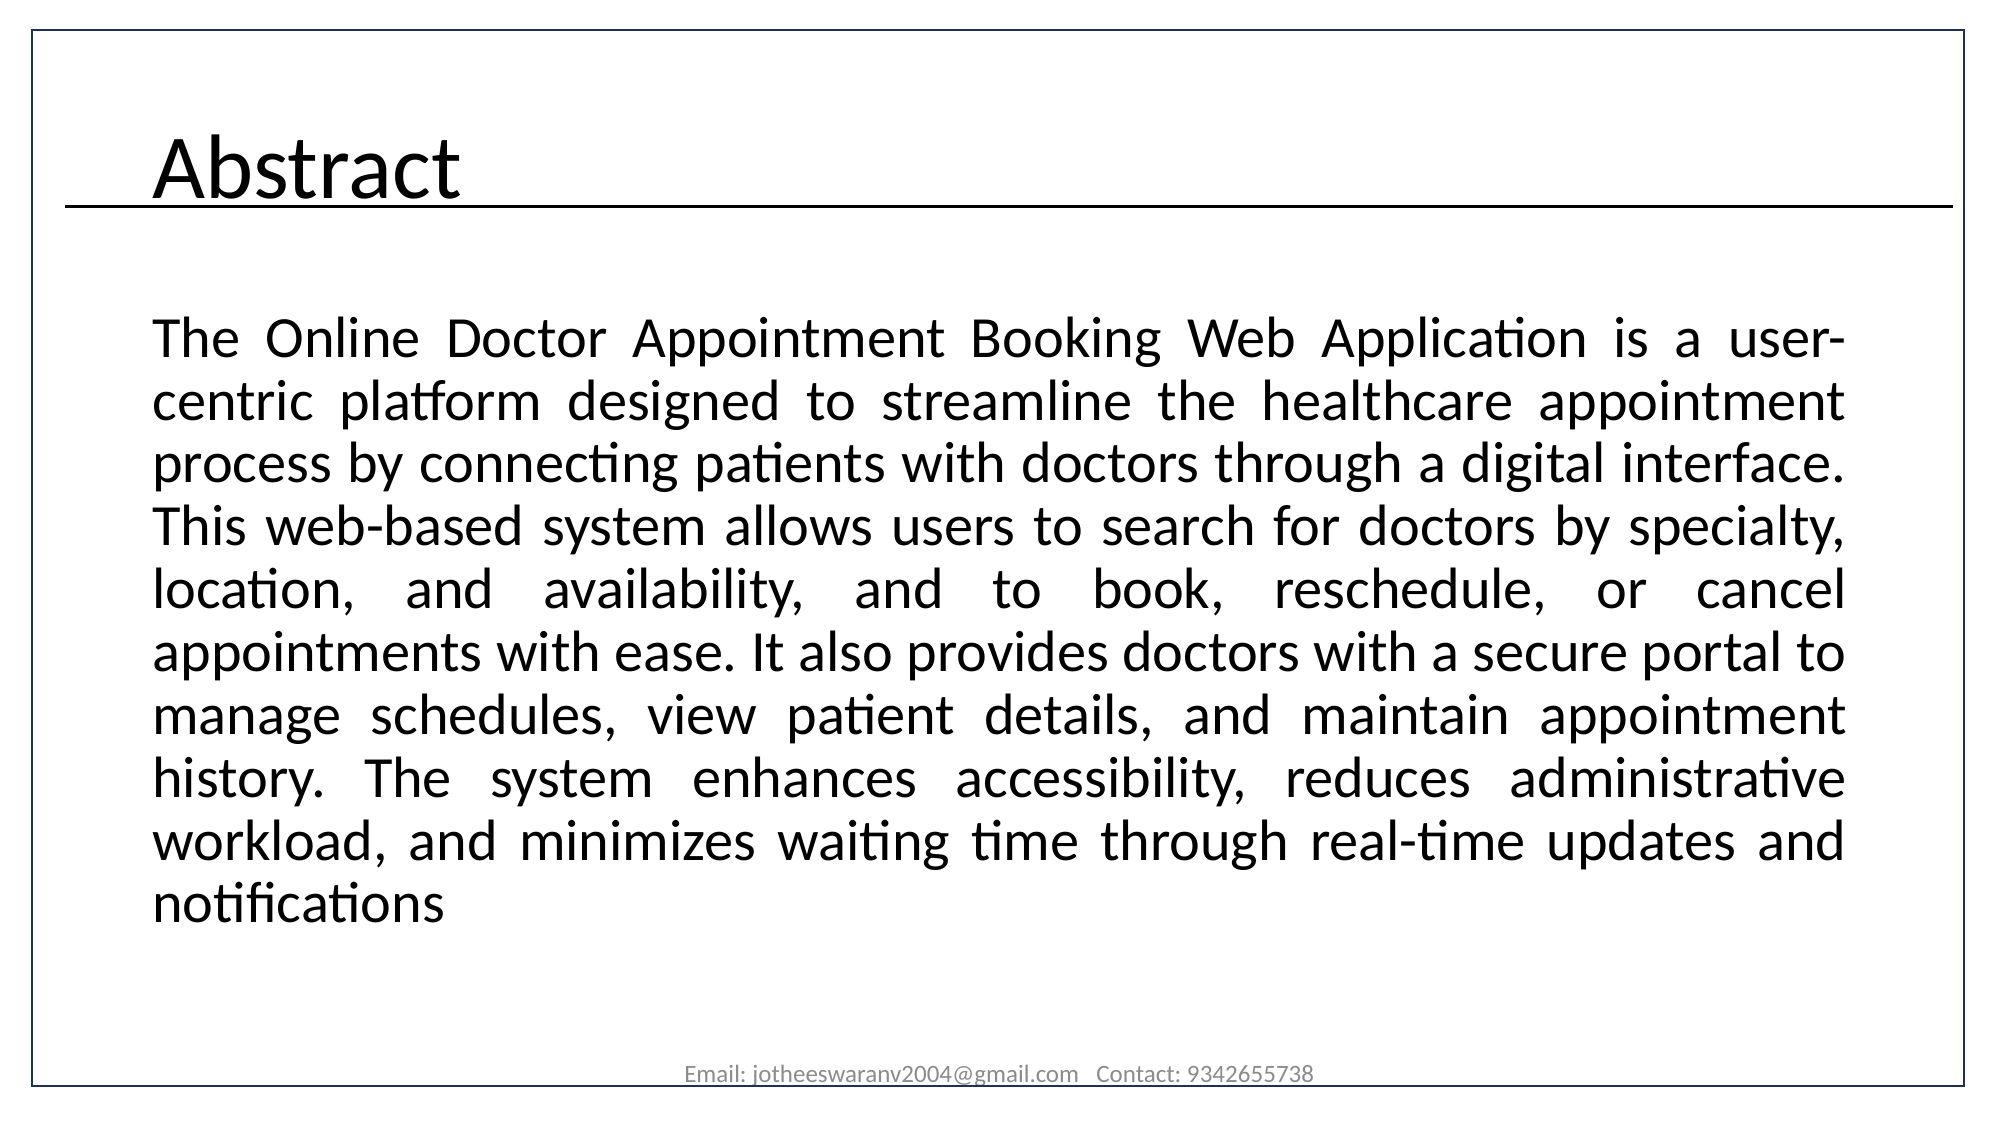

# Abstract
The Online Doctor Appointment Booking Web Application is a user-centric platform designed to streamline the healthcare appointment process by connecting patients with doctors through a digital interface. This web-based system allows users to search for doctors by specialty, location, and availability, and to book, reschedule, or cancel appointments with ease. It also provides doctors with a secure portal to manage schedules, view patient details, and maintain appointment history. The system enhances accessibility, reduces administrative workload, and minimizes waiting time through real-time updates and notifications
Email: jotheeswaranv2004@gmail.com   Contact: 9342655738